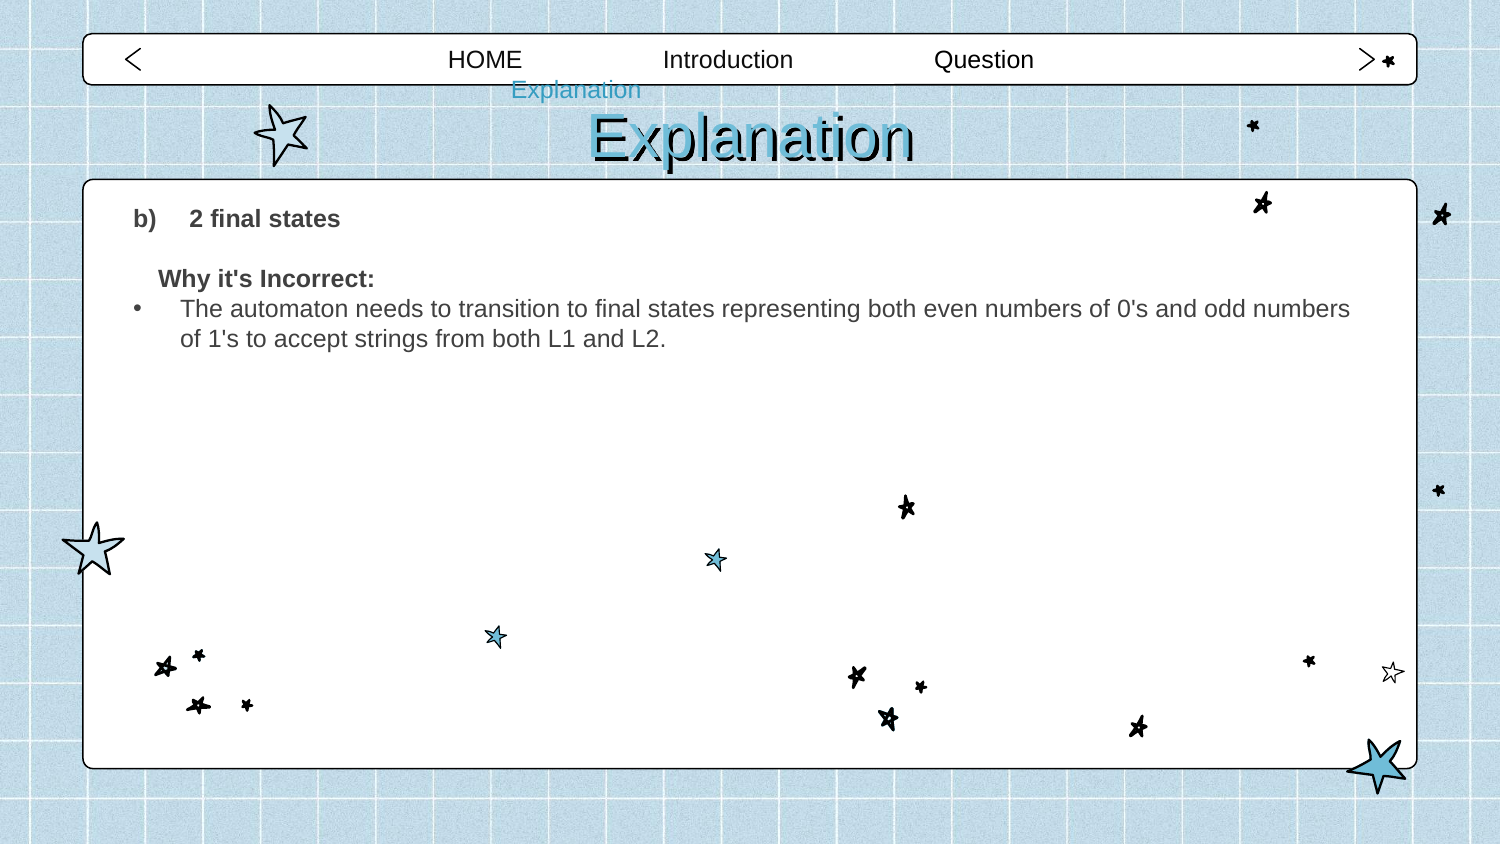

HOME                    Introduction                    Question                    Explanation

# Explanation

2 final states

Why it's Incorrect:
The automaton needs to transition to final states representing both even numbers of 0's and odd numbers of 1's to accept strings from both L1 and L2.